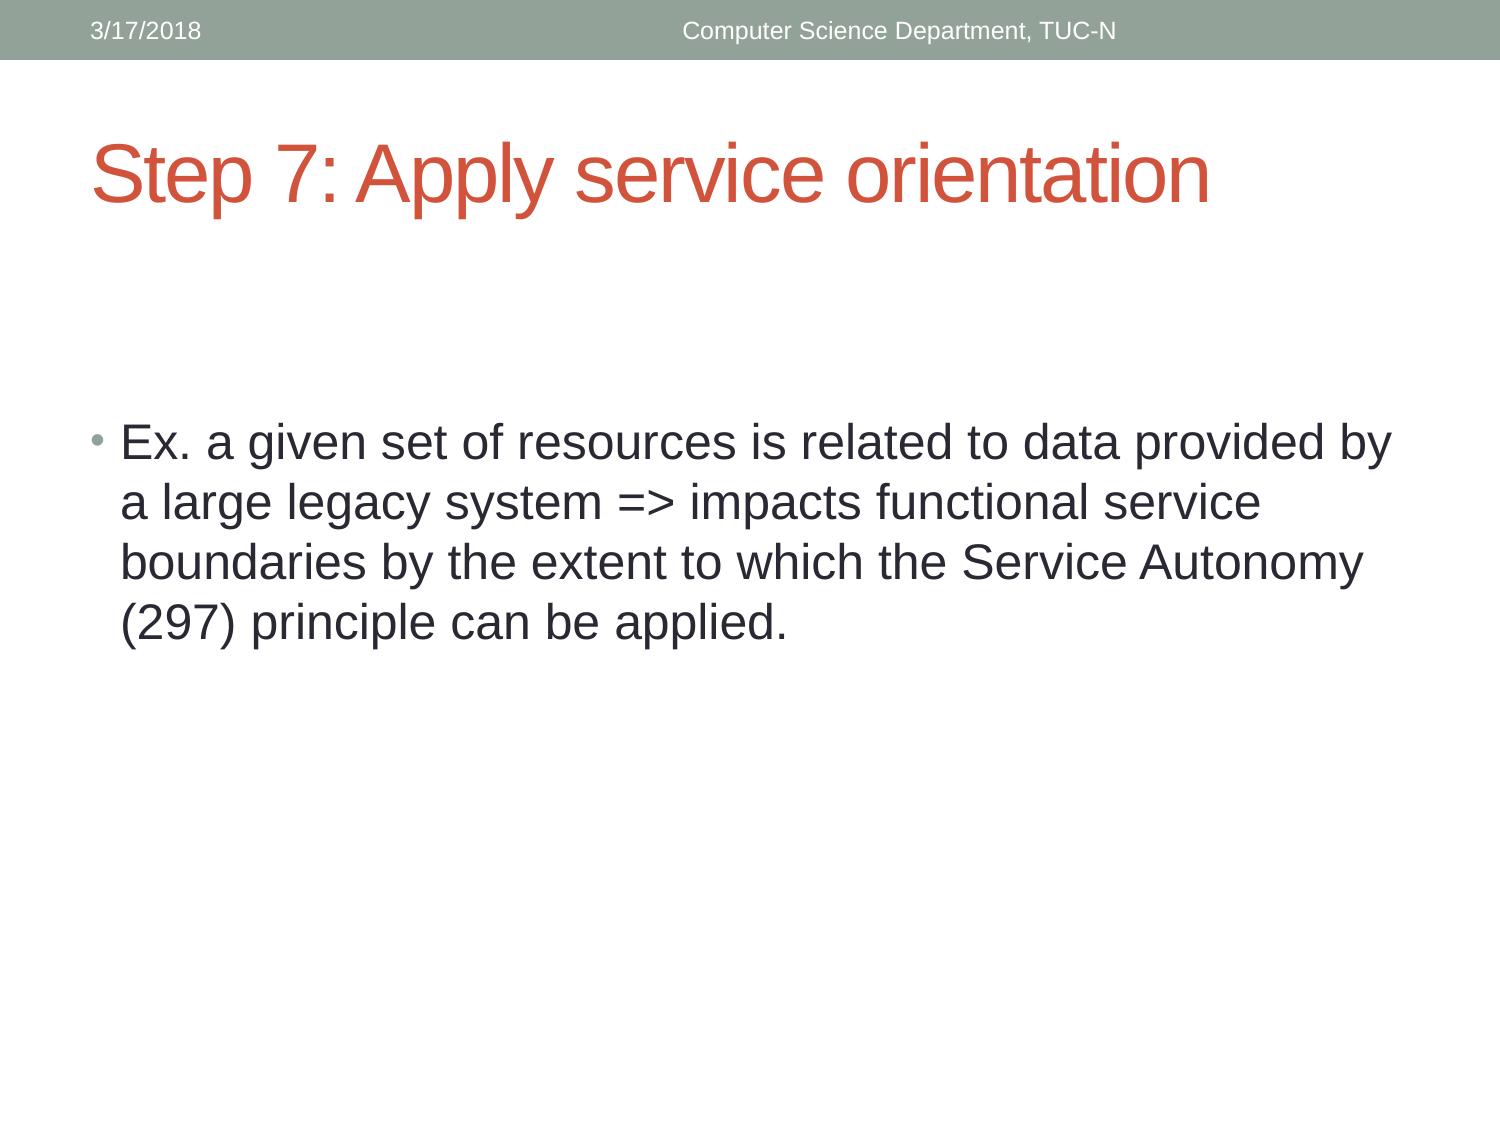

3/17/2018
Computer Science Department, TUC-N
# Step 7: Apply service orientation

Ex. a given set of resources is related to data provided by a large legacy system => impacts functional service boundaries by the extent to which the Service Autonomy (297) principle can be applied.